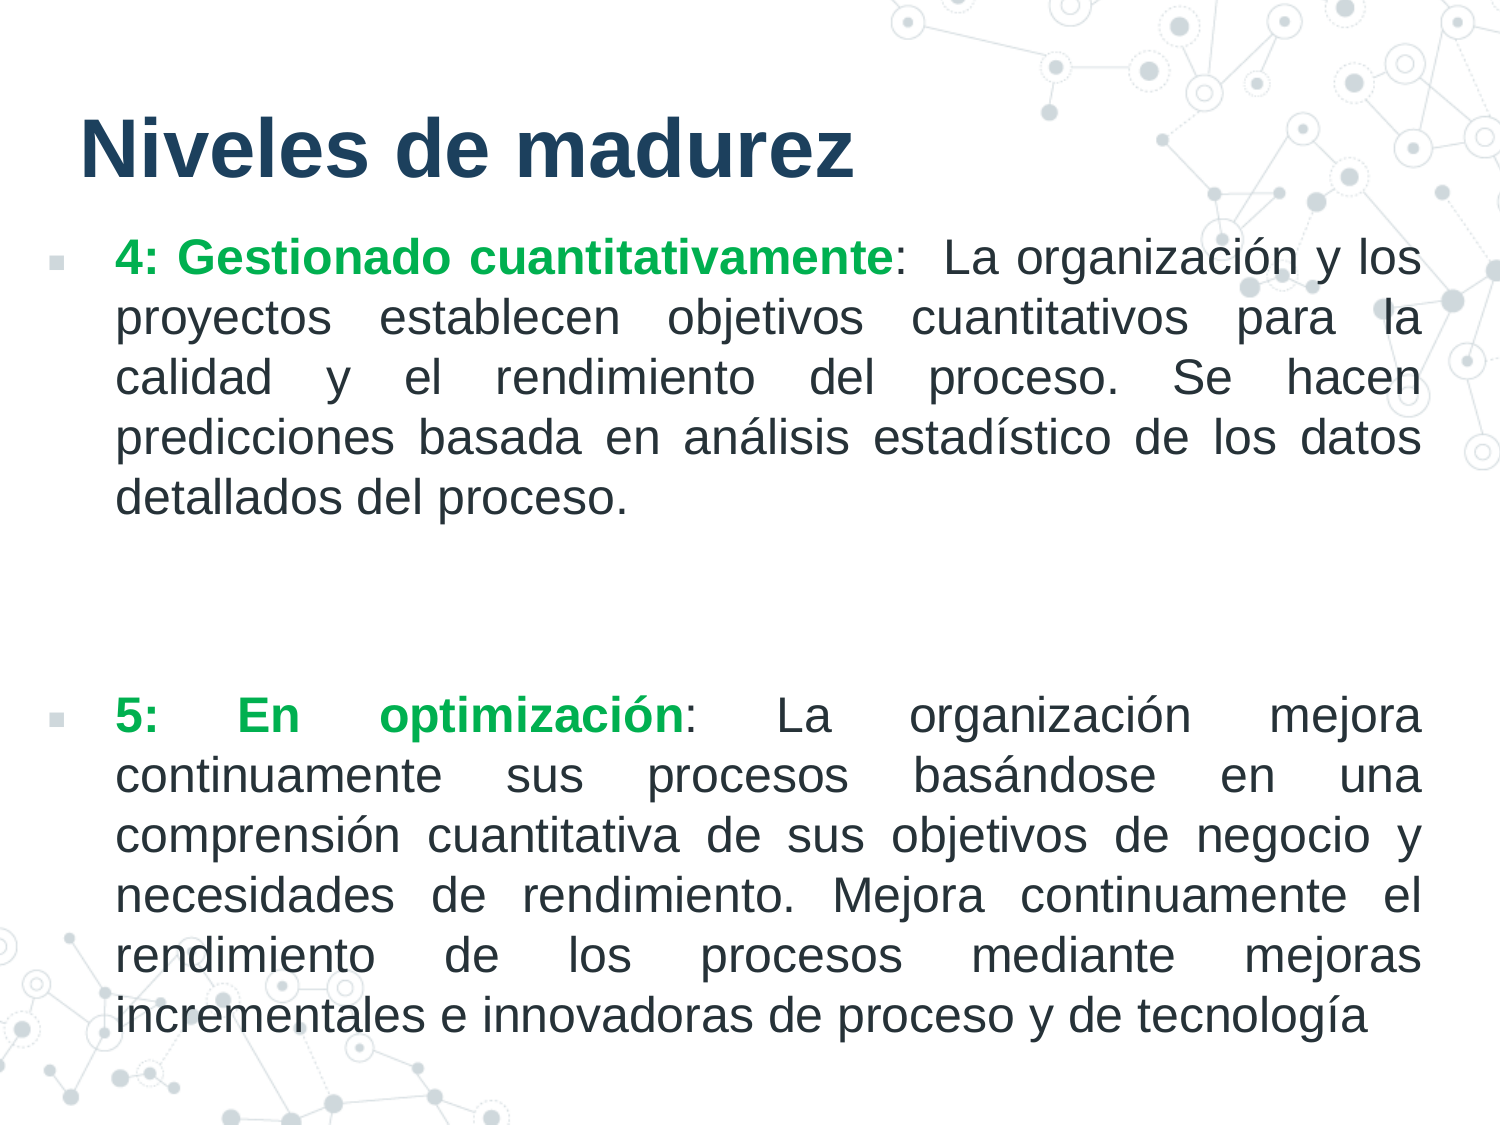

# Niveles de madurez
4: Gestionado cuantitativamente:  La organización y los proyectos establecen objetivos cuantitativos para la calidad y el rendimiento del proceso. Se hacen predicciones basada en análisis estadístico de los datos detallados del proceso.

5: En optimización: La organización mejora continuamente sus procesos basándose en una comprensión cuantitativa de sus objetivos de negocio y necesidades de rendimiento. Mejora continuamente el rendimiento de los procesos mediante mejoras incrementales e innovadoras de proceso y de tecnología